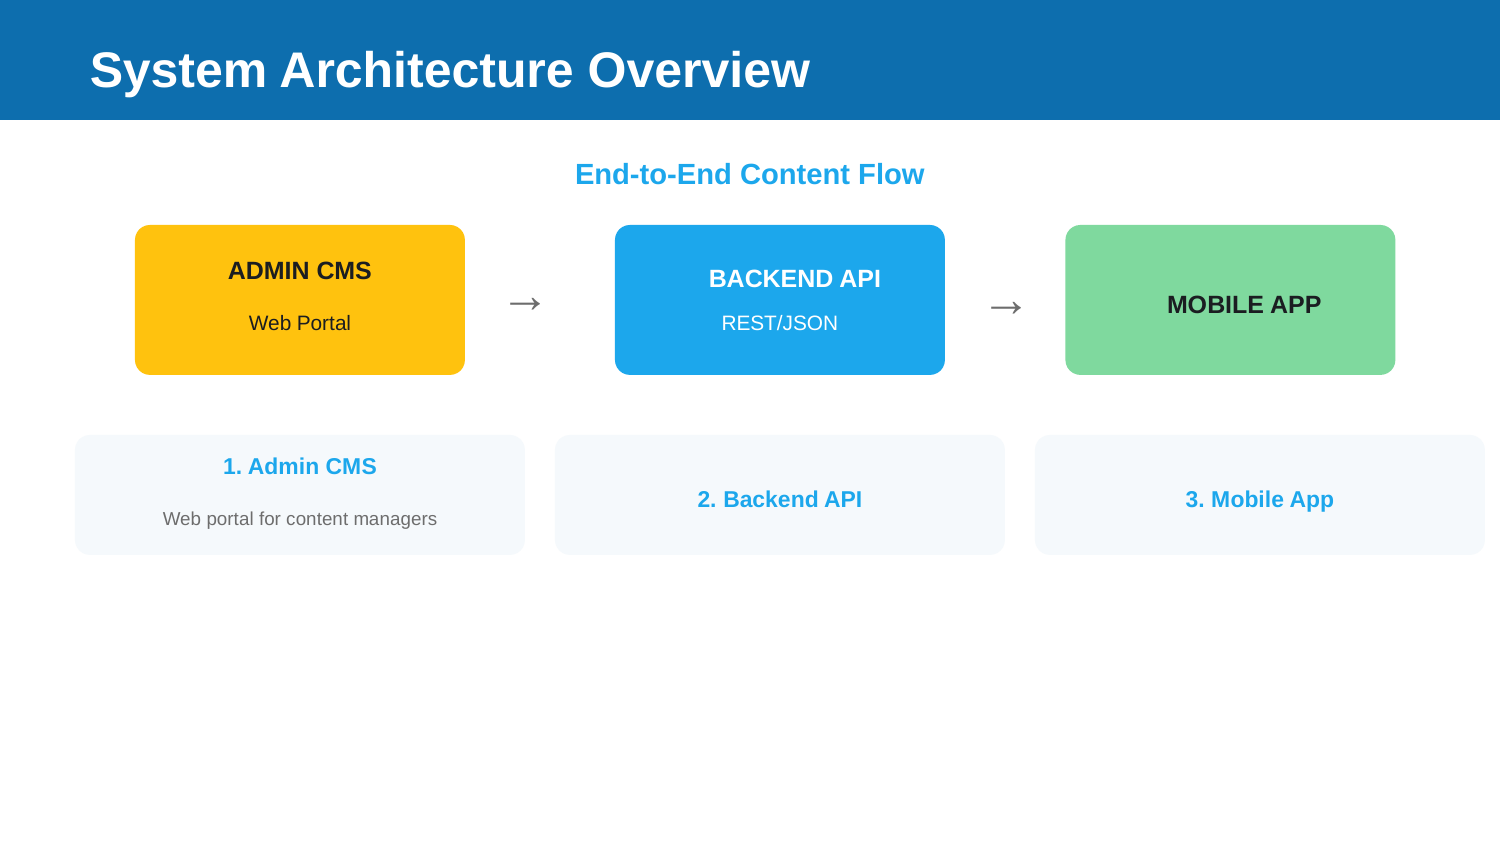

System Architecture Overview
End-to-End Content Flow

ADMIN CMS
BACKEND API
→
→
MOBILE APP
Web Portal
REST/JSON

1. Admin CMS
2. Backend API
3. Mobile App
Web portal for content managers